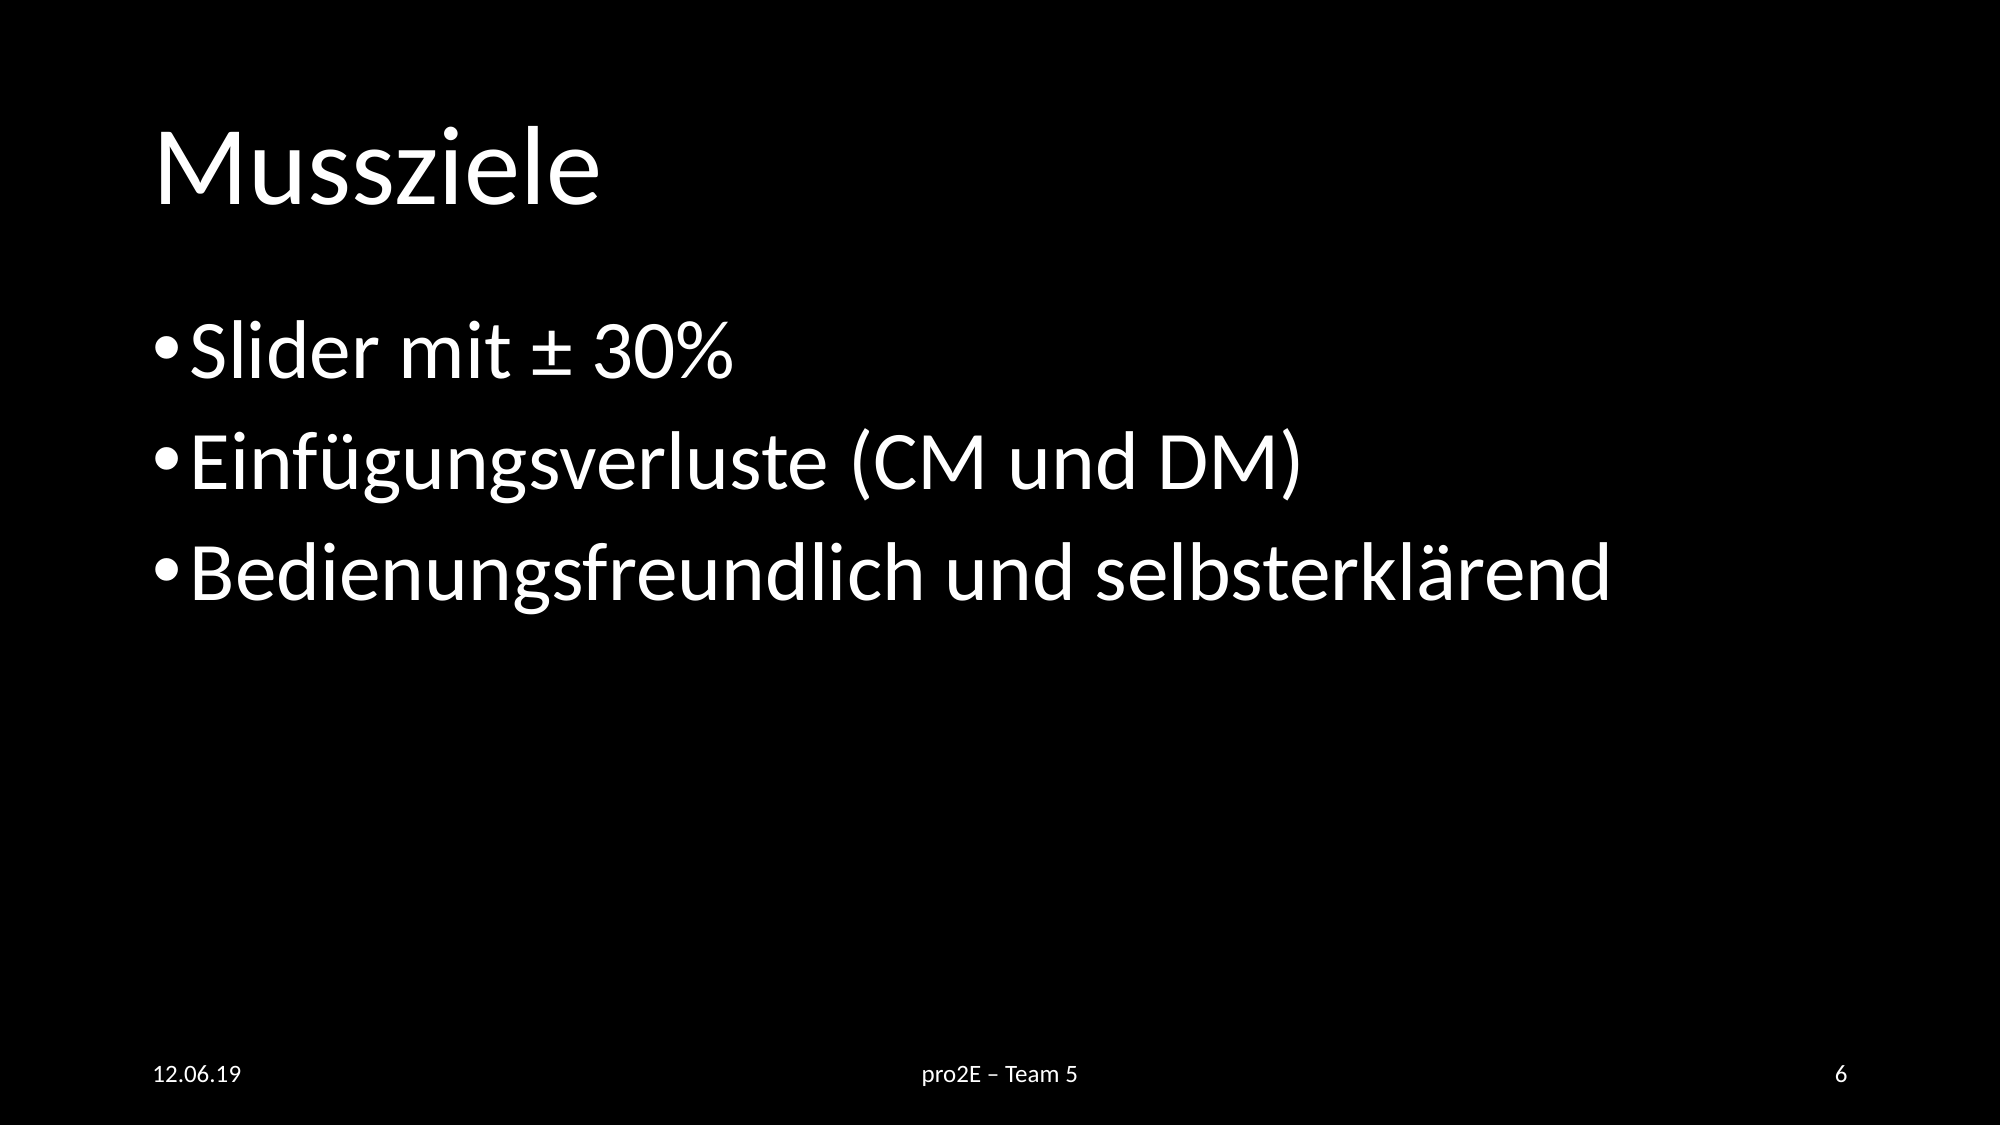

# Mussziele
Slider mit ± 30%
Einfügungsverluste (CM und DM)
Bedienungsfreundlich und selbsterklärend

12.06.19
pro2E – Team 5
6